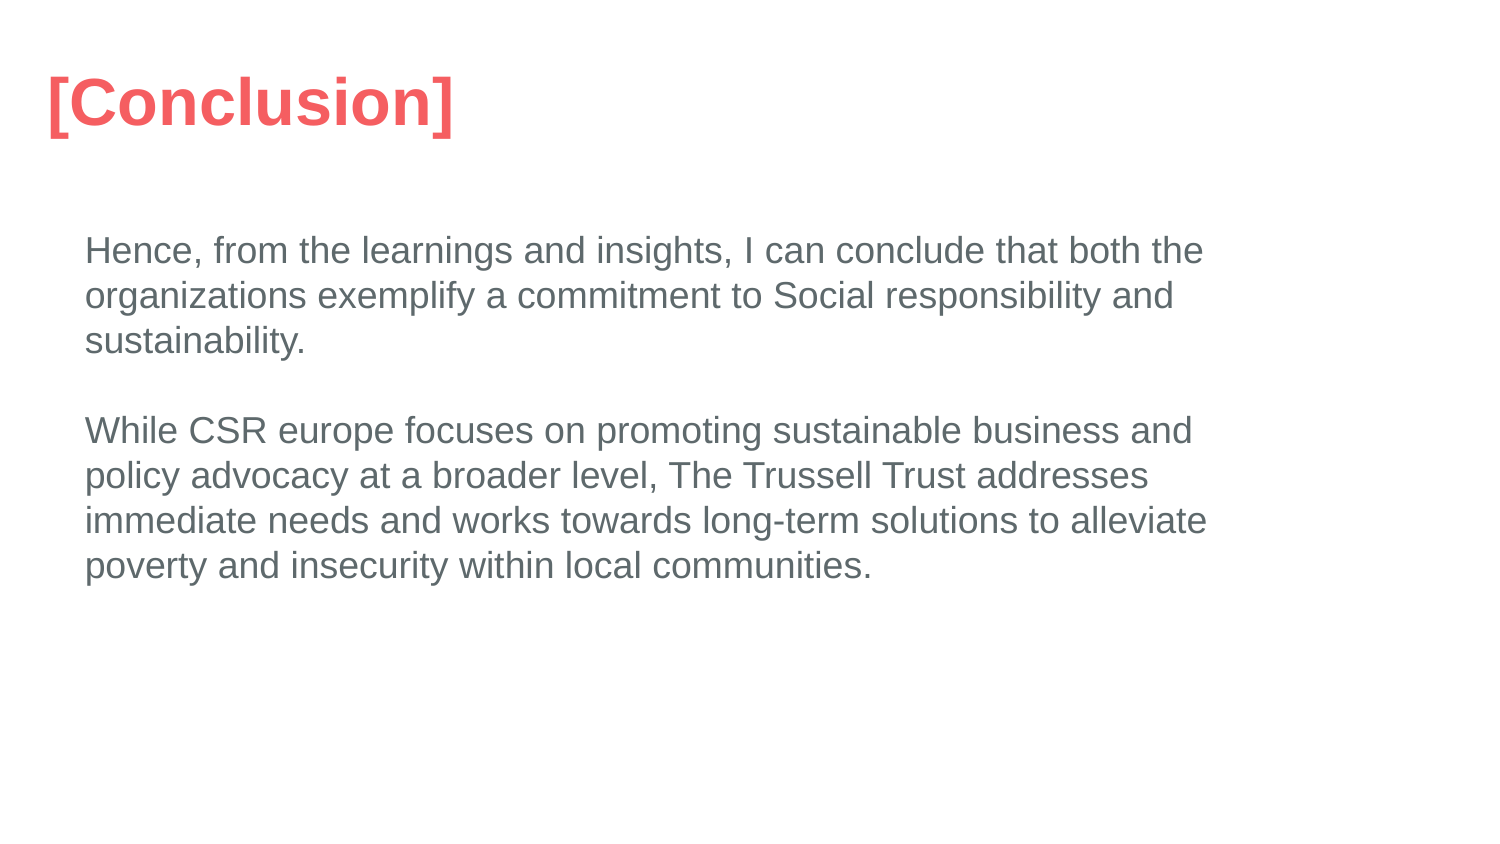

[Conclusion]
Hence, from the learnings and insights, I can conclude that both the organizations exemplify a commitment to Social responsibility and sustainability.

While CSR europe focuses on promoting sustainable business and policy advocacy at a broader level, The Trussell Trust addresses immediate needs and works towards long-term solutions to alleviate poverty and insecurity within local communities.